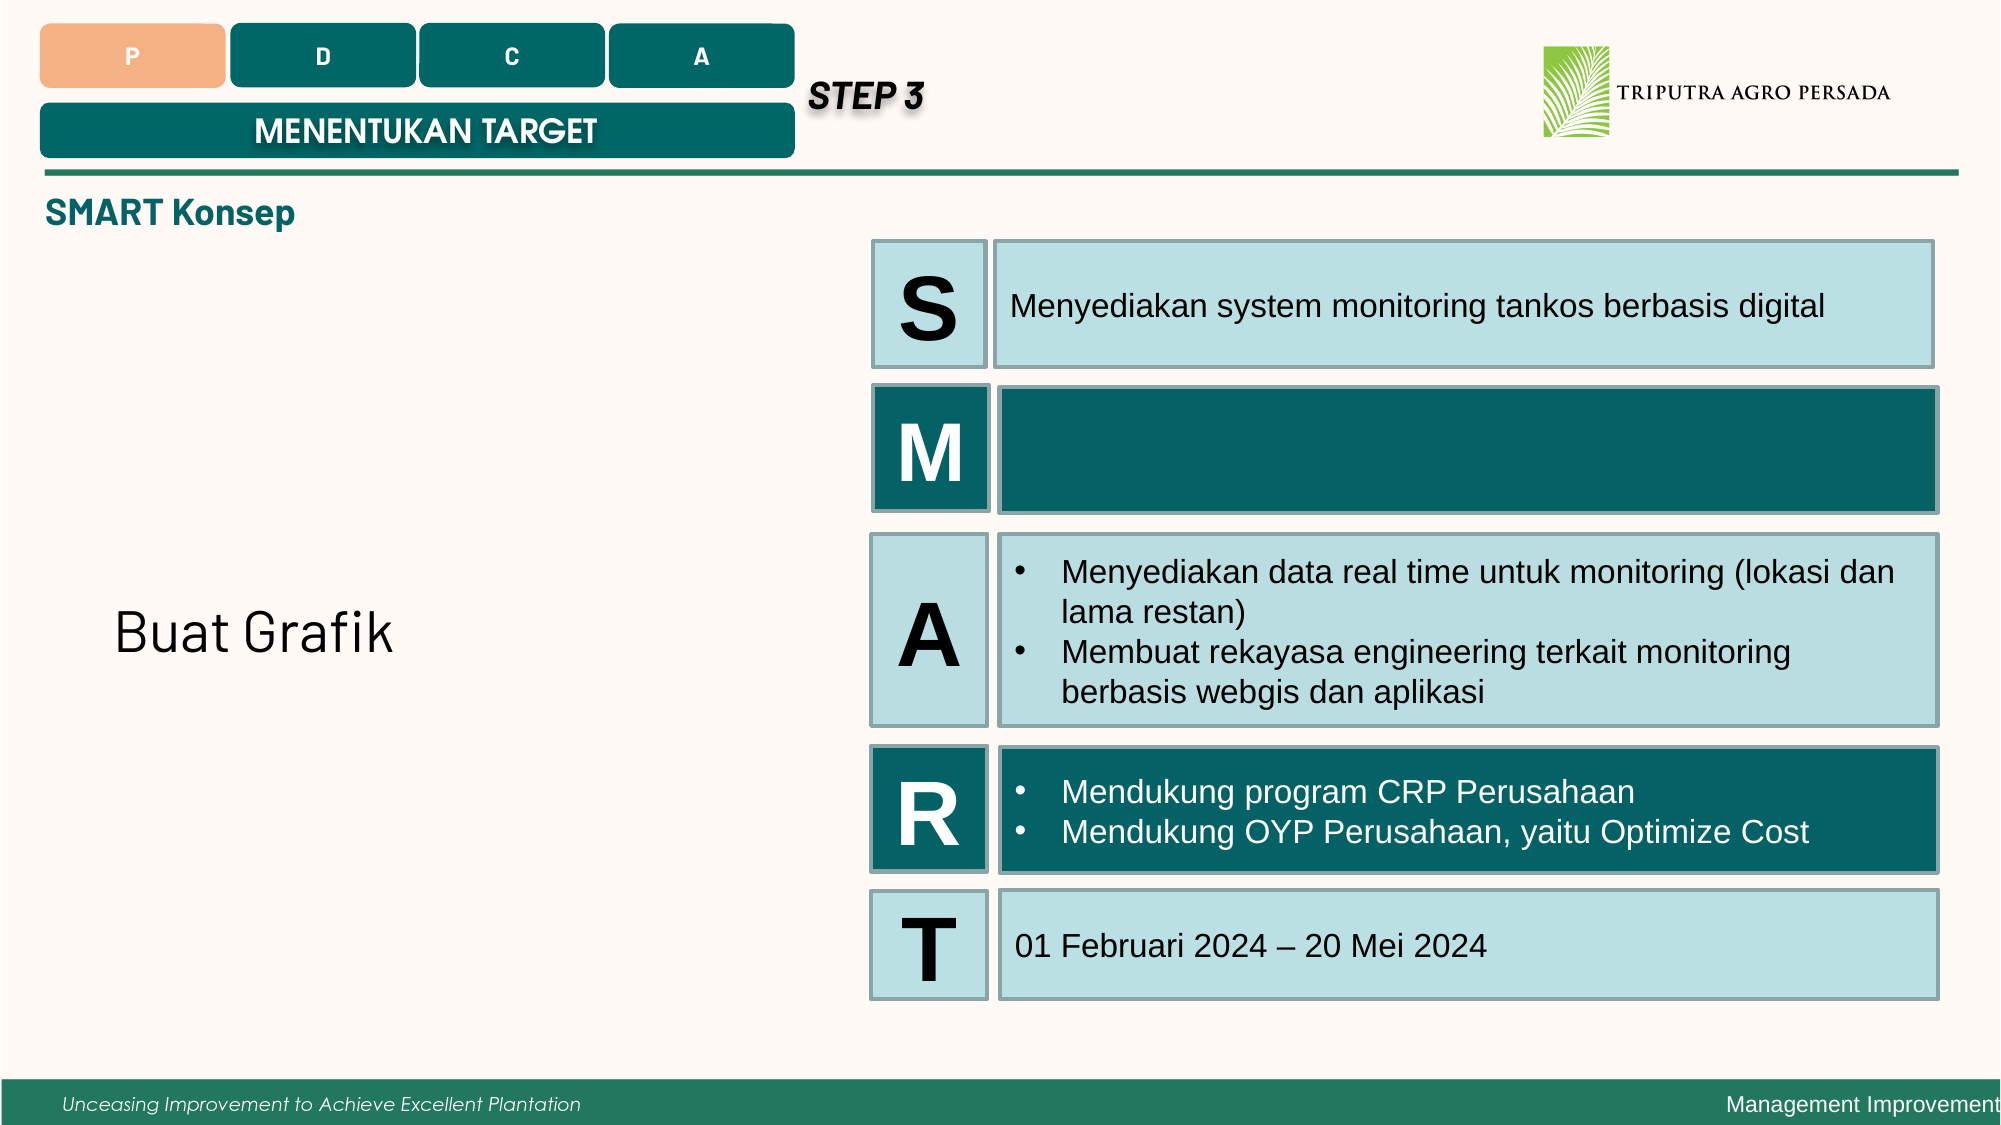

D
C
P
A
STEP 3

MENENTUKAN TARGET
SMART Konsep
S
Menyediakan system monitoring tankos berbasis digital
M

A
Menyediakan data real time untuk monitoring (lokasi dan lama restan)
Membuat rekayasa engineering terkait monitoring berbasis webgis dan aplikasi
Buat Grafik
R
Mendukung program CRP Perusahaan
Mendukung OYP Perusahaan, yaitu Optimize Cost
01 Februari 2024 – 20 Mei 2024
T